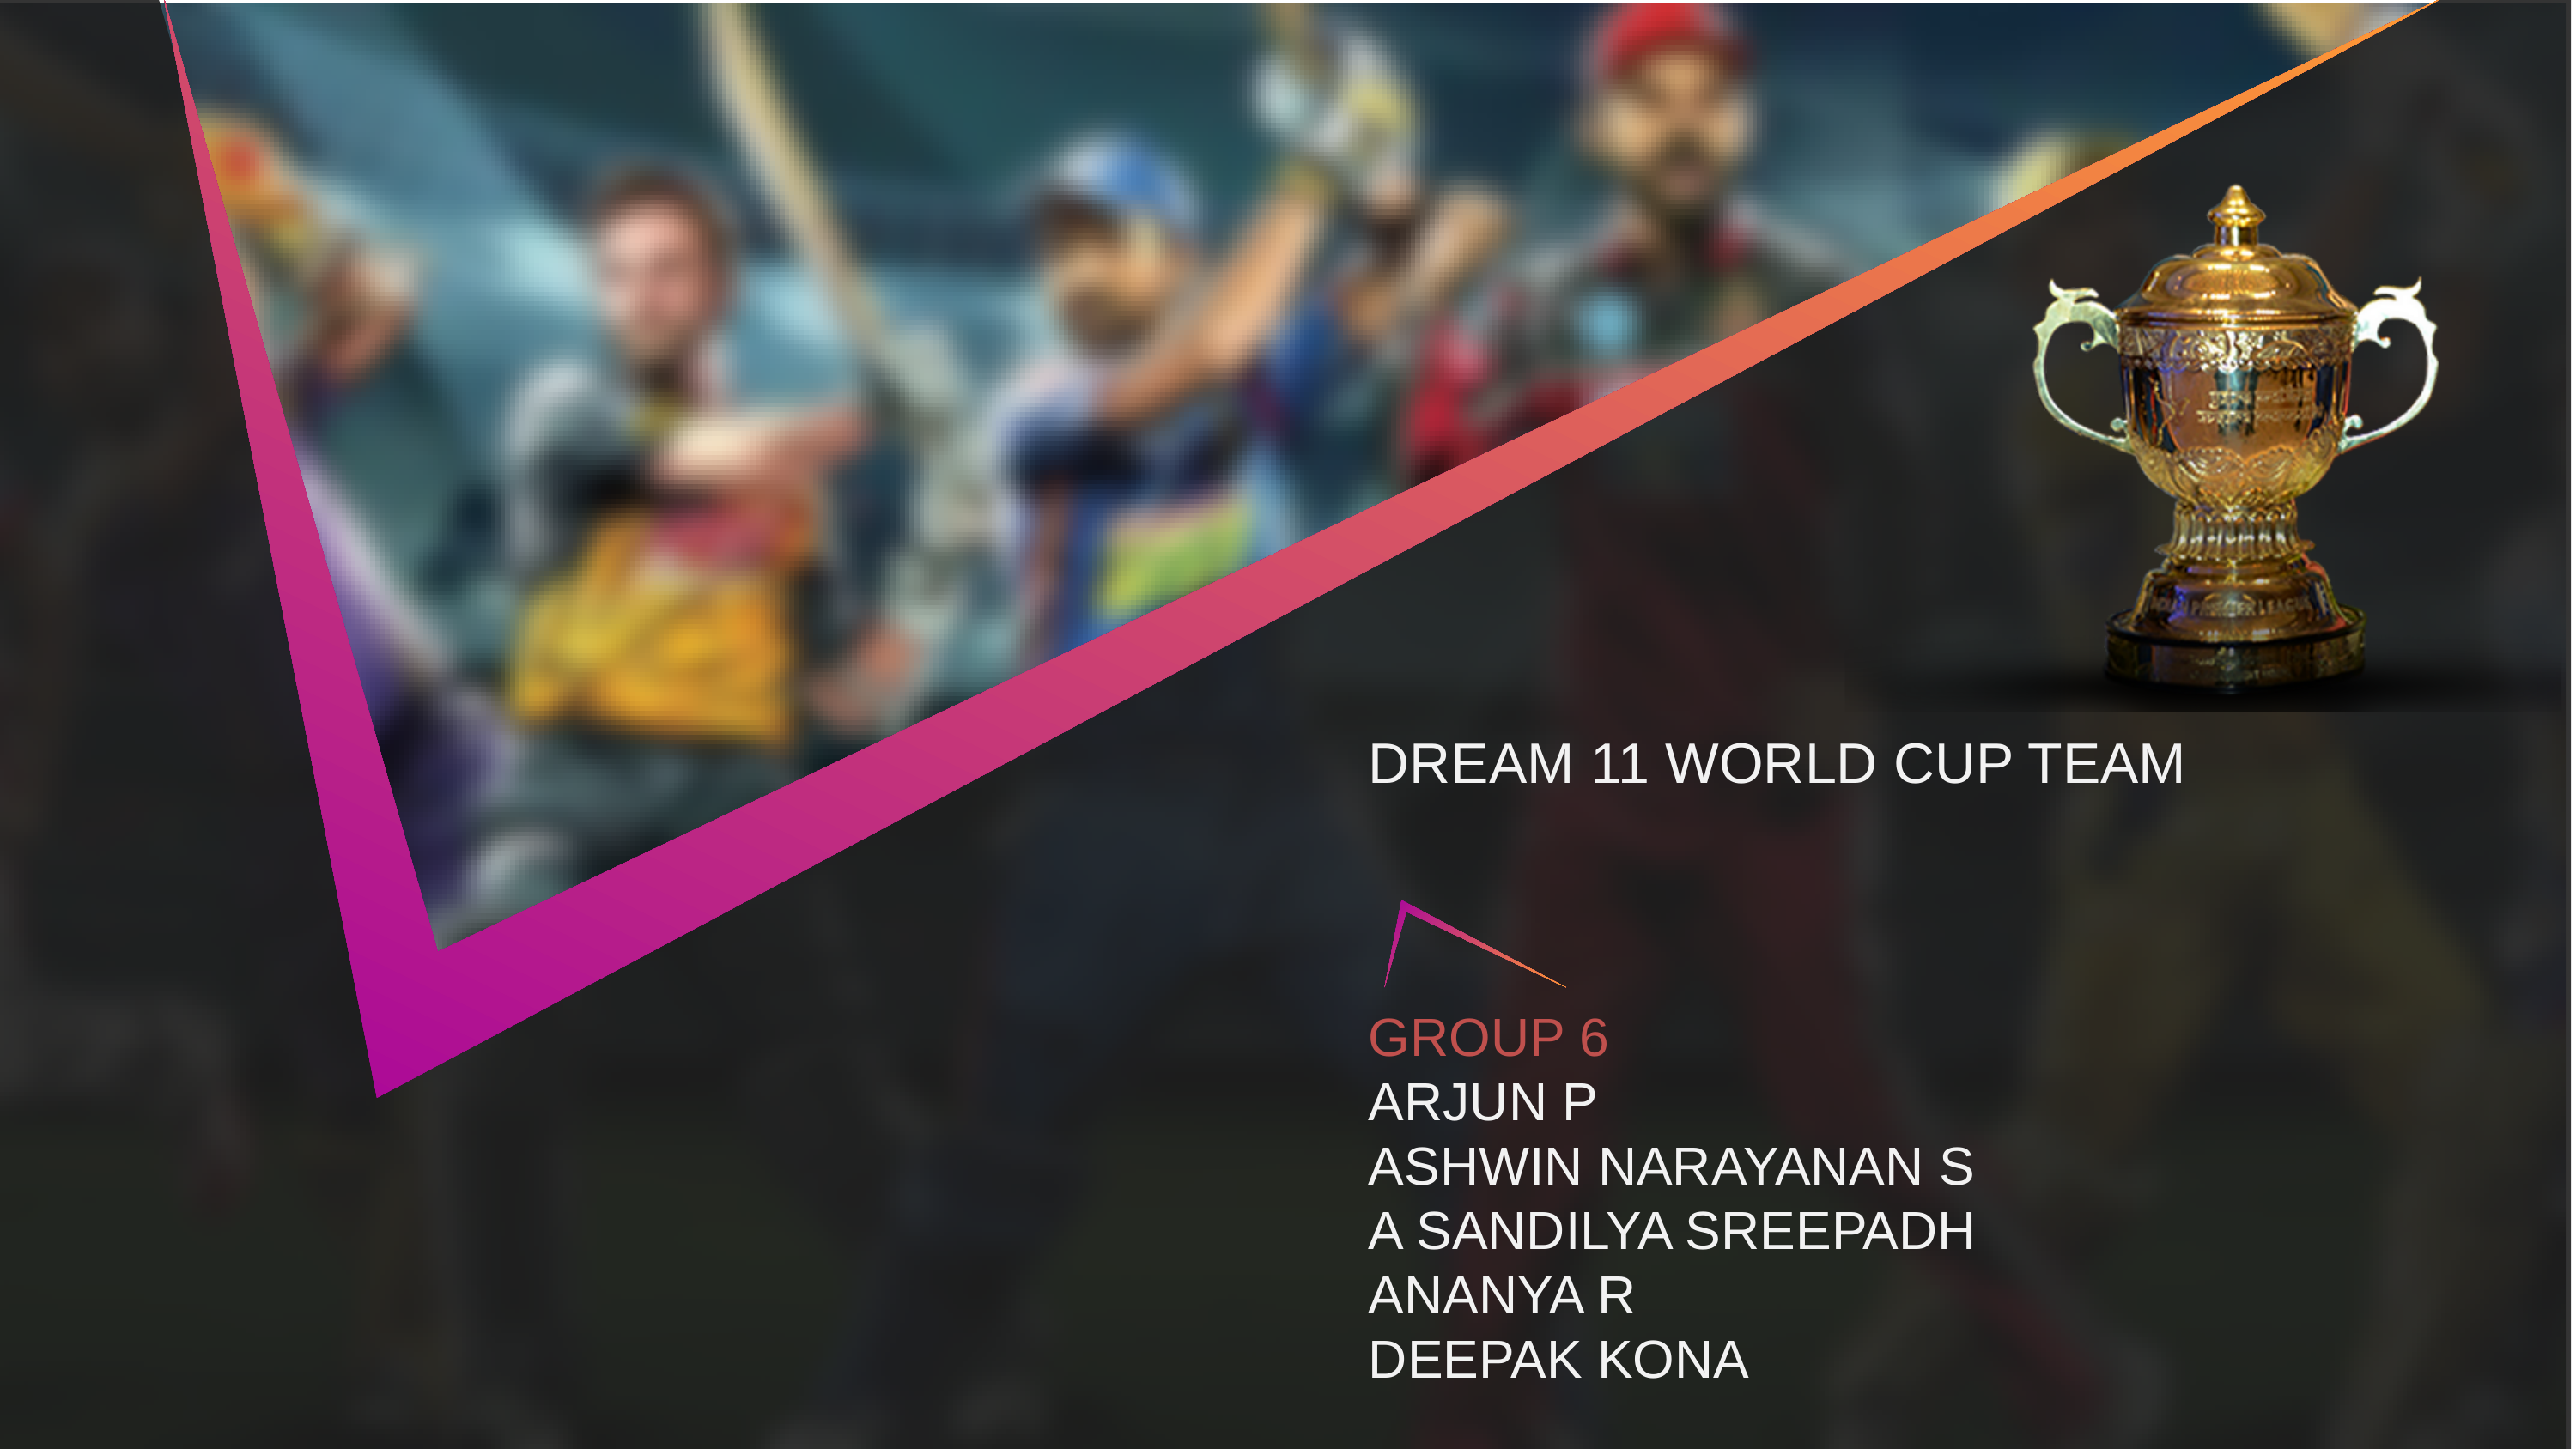

DREAM 11 WORLD CUP TEAM

GROUP 6
ARJUN P
ASHWIN NARAYANAN S
A SANDILYA SREEPADH
ANANYA R
DEEPAK KONA